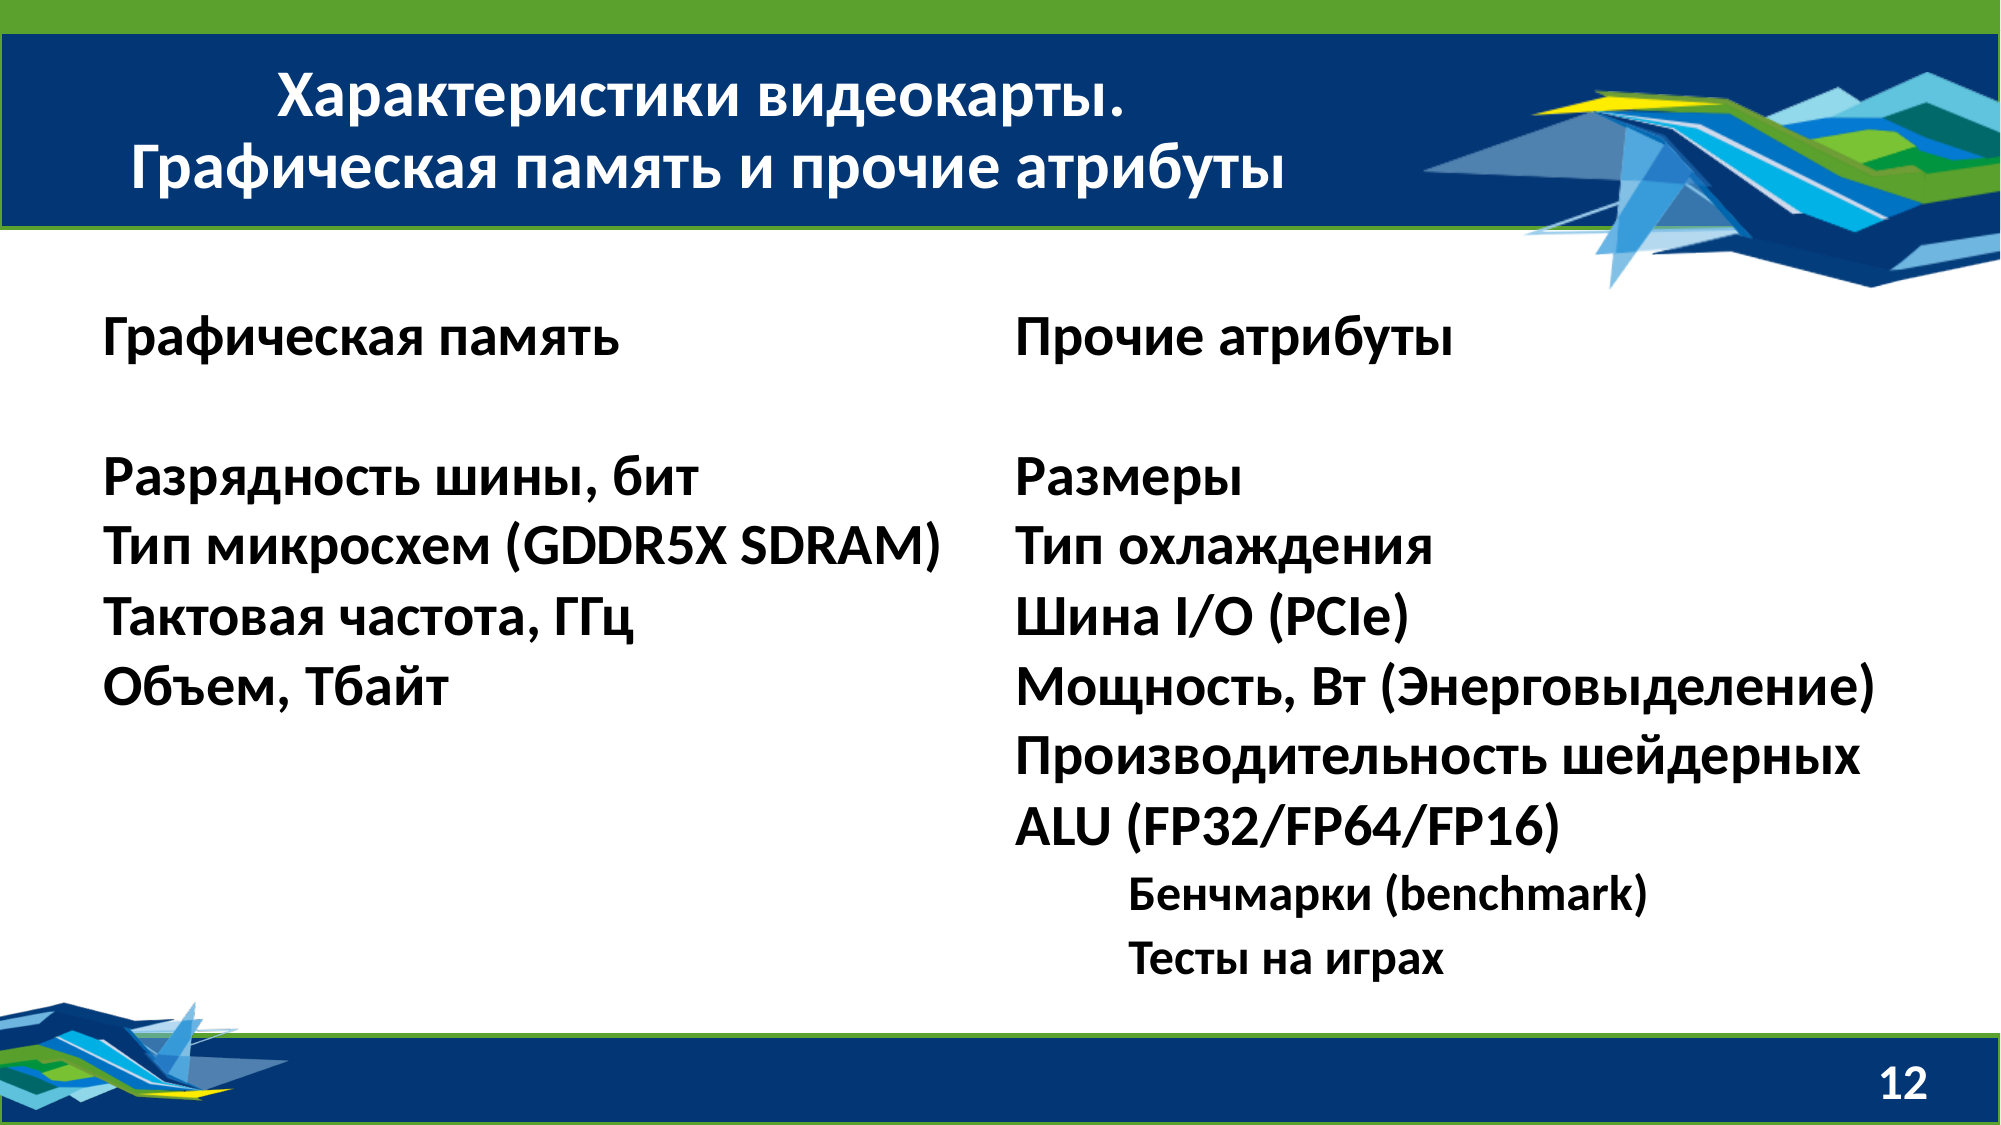

# Характеристики видеокарты. Графическая память и прочие атрибуты
Графическая память

Разрядность шины, бит
Тип микросхем (GDDR5X SDRAM)
Тактовая частота, ГГц
Объем, Tбайт

Прочие атрибуты

Размеры
Тип охлаждения
Шина I/O (PCIe)
Мощность, Вт (Энерговыделение)
Производительность шейдерных ALU (FP32/FP64/FP16)
Бенчмарки (benchmark)
Тесты на играх
12